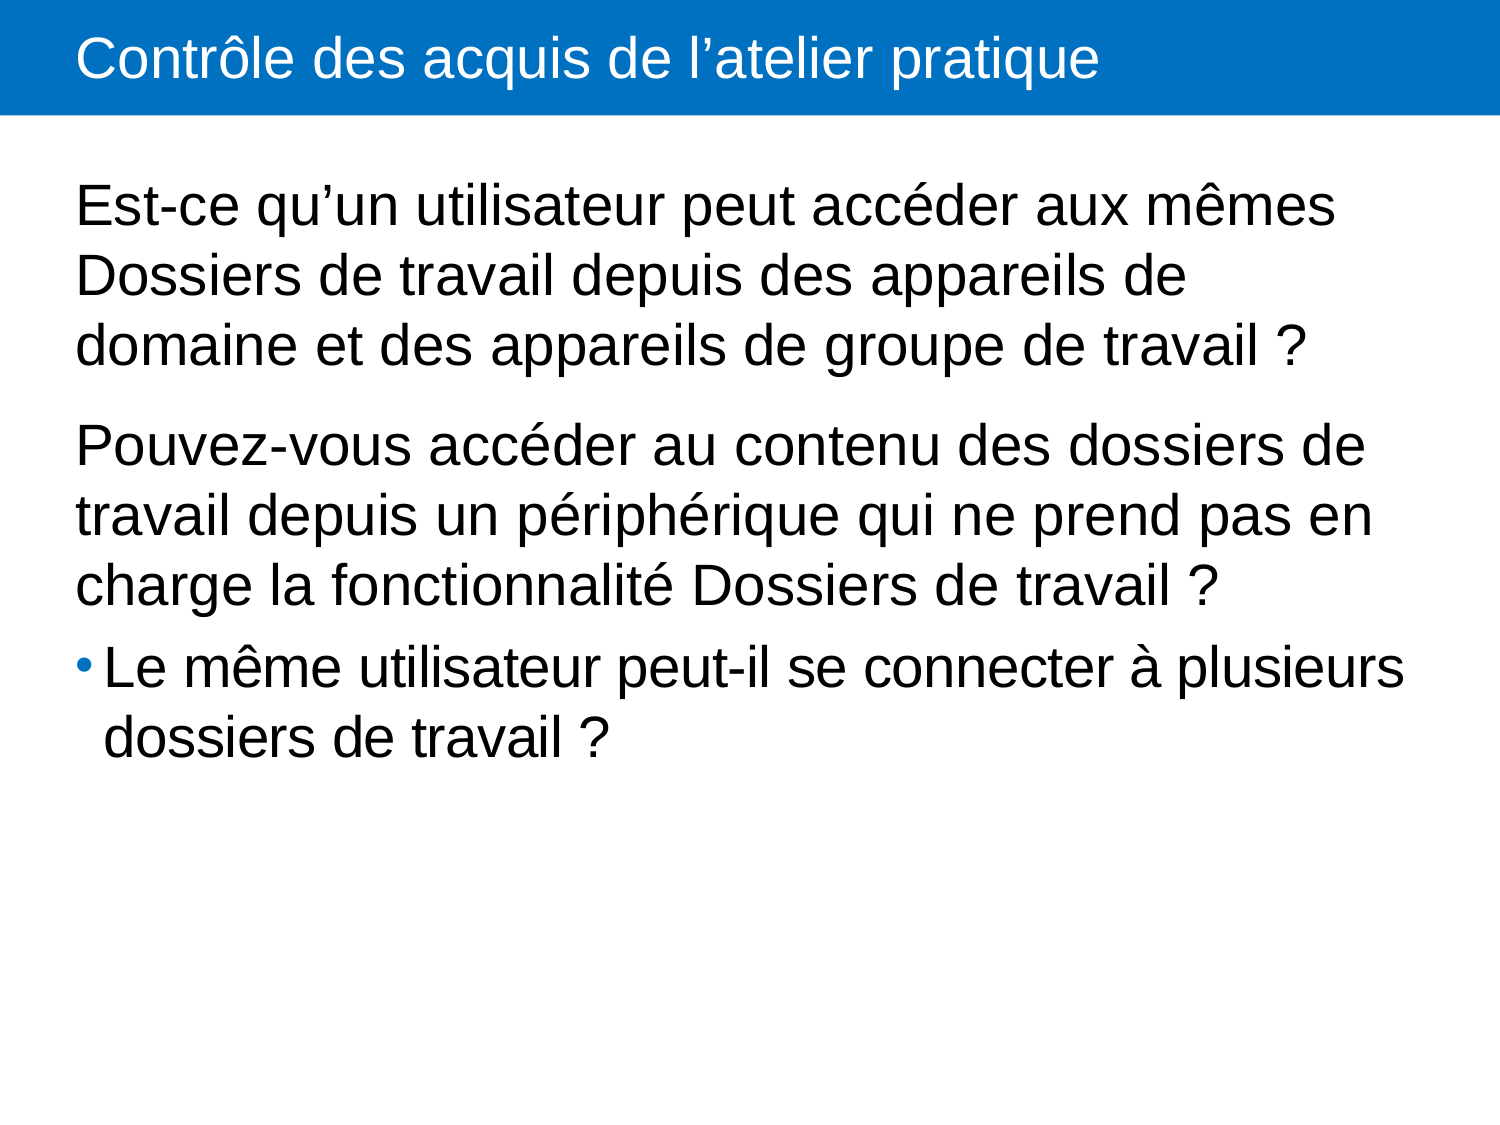

# Contrôle des acquis de l’atelier pratique
Est-ce qu’un utilisateur peut accéder aux mêmes Dossiers de travail depuis des appareils de domaine et des appareils de groupe de travail ?
Pouvez-vous accéder au contenu des dossiers de travail depuis un périphérique qui ne prend pas en charge la fonctionnalité Dossiers de travail ?
Le même utilisateur peut-il se connecter à plusieurs dossiers de travail ?